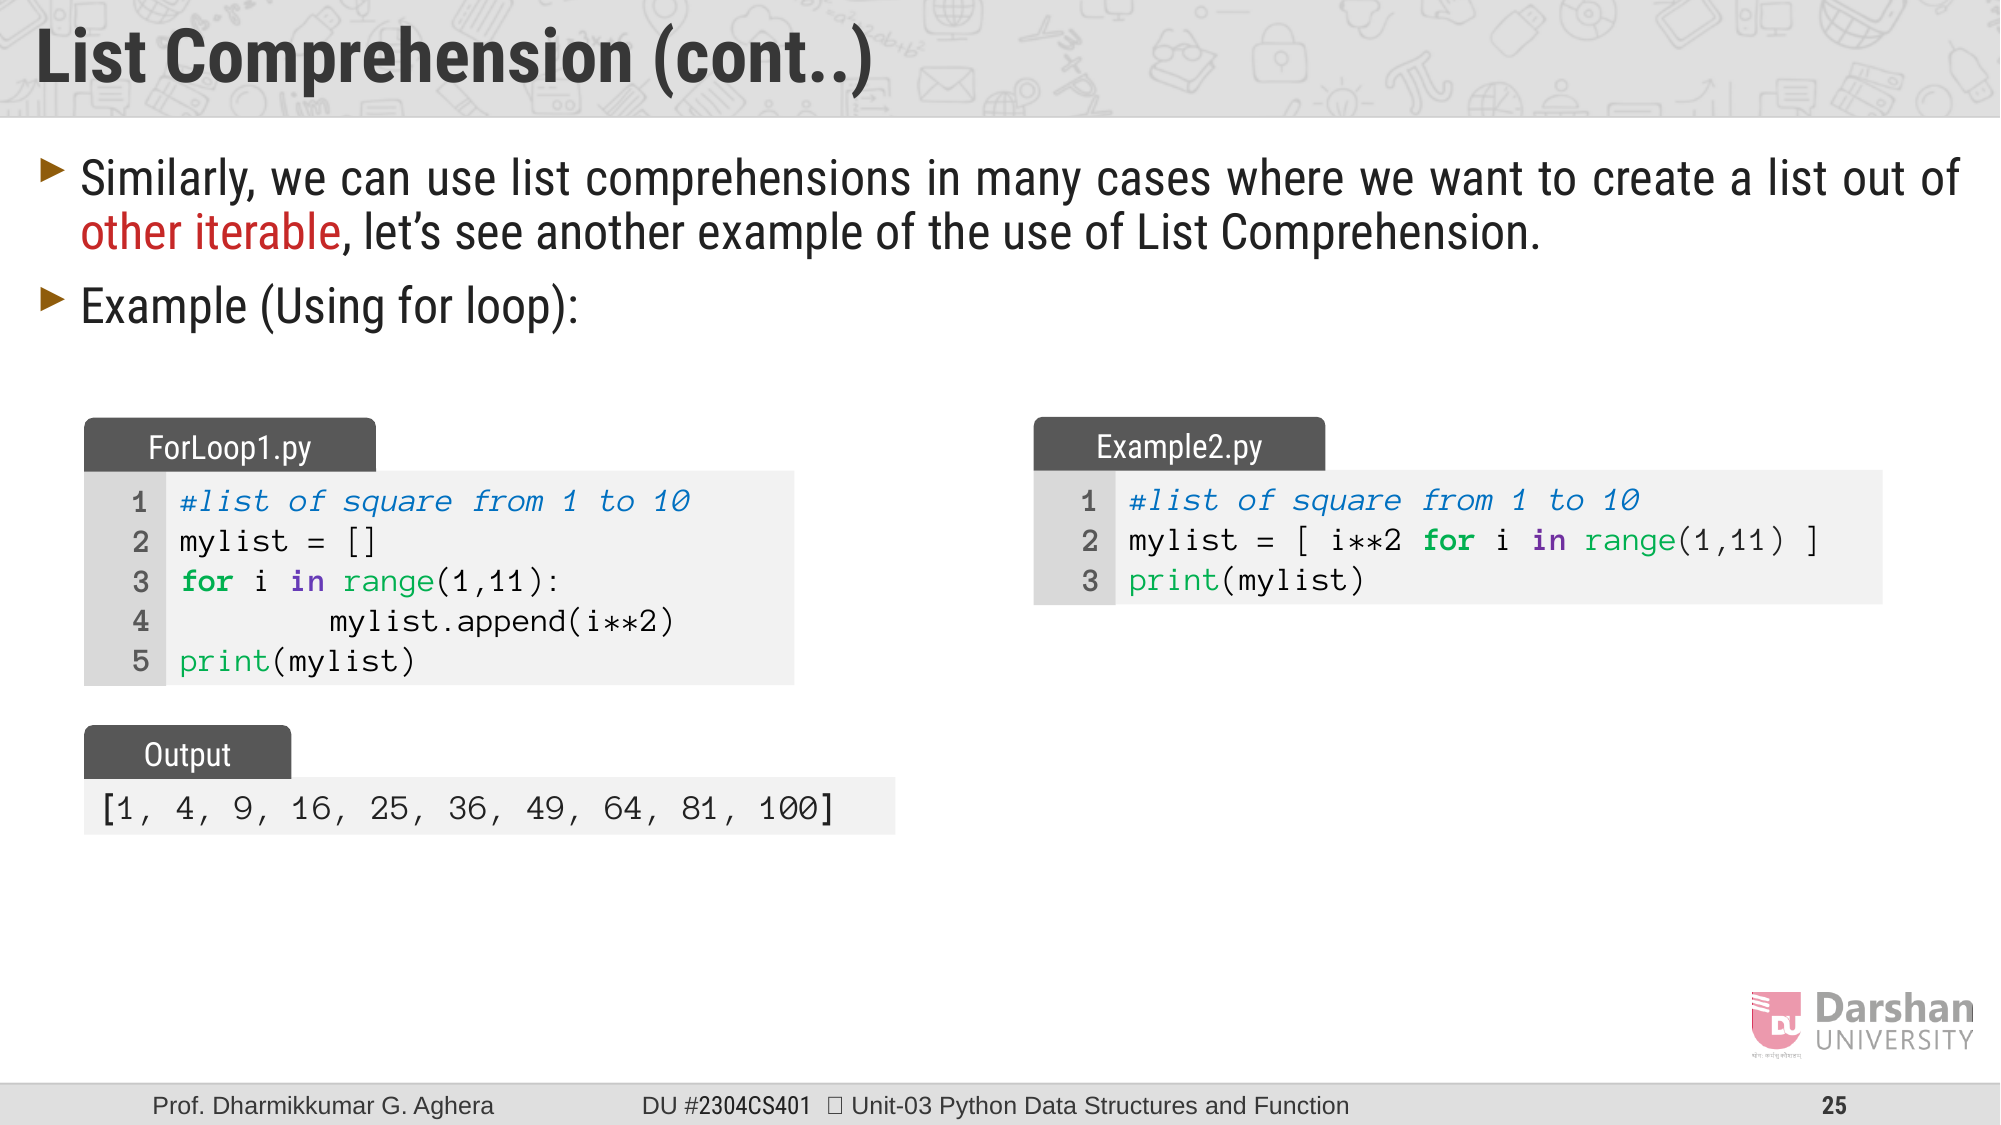

# List Comprehension (cont..)
Similarly, we can use list comprehensions in many cases where we want to create a list out of other iterable, let’s see another example of the use of List Comprehension.
Example (Using for loop):
Example2.py
ForLoop1.py
#list of square from 1 to 10
mylist = [ i**2 for i in range(1,11) ]
print(mylist)
1
2
3
#list of square from 1 to 10
mylist = []
for i in range(1,11):
	mylist.append(i**2)
print(mylist)
1
2
3
4
5
Output
[1, 4, 9, 16, 25, 36, 49, 64, 81, 100]